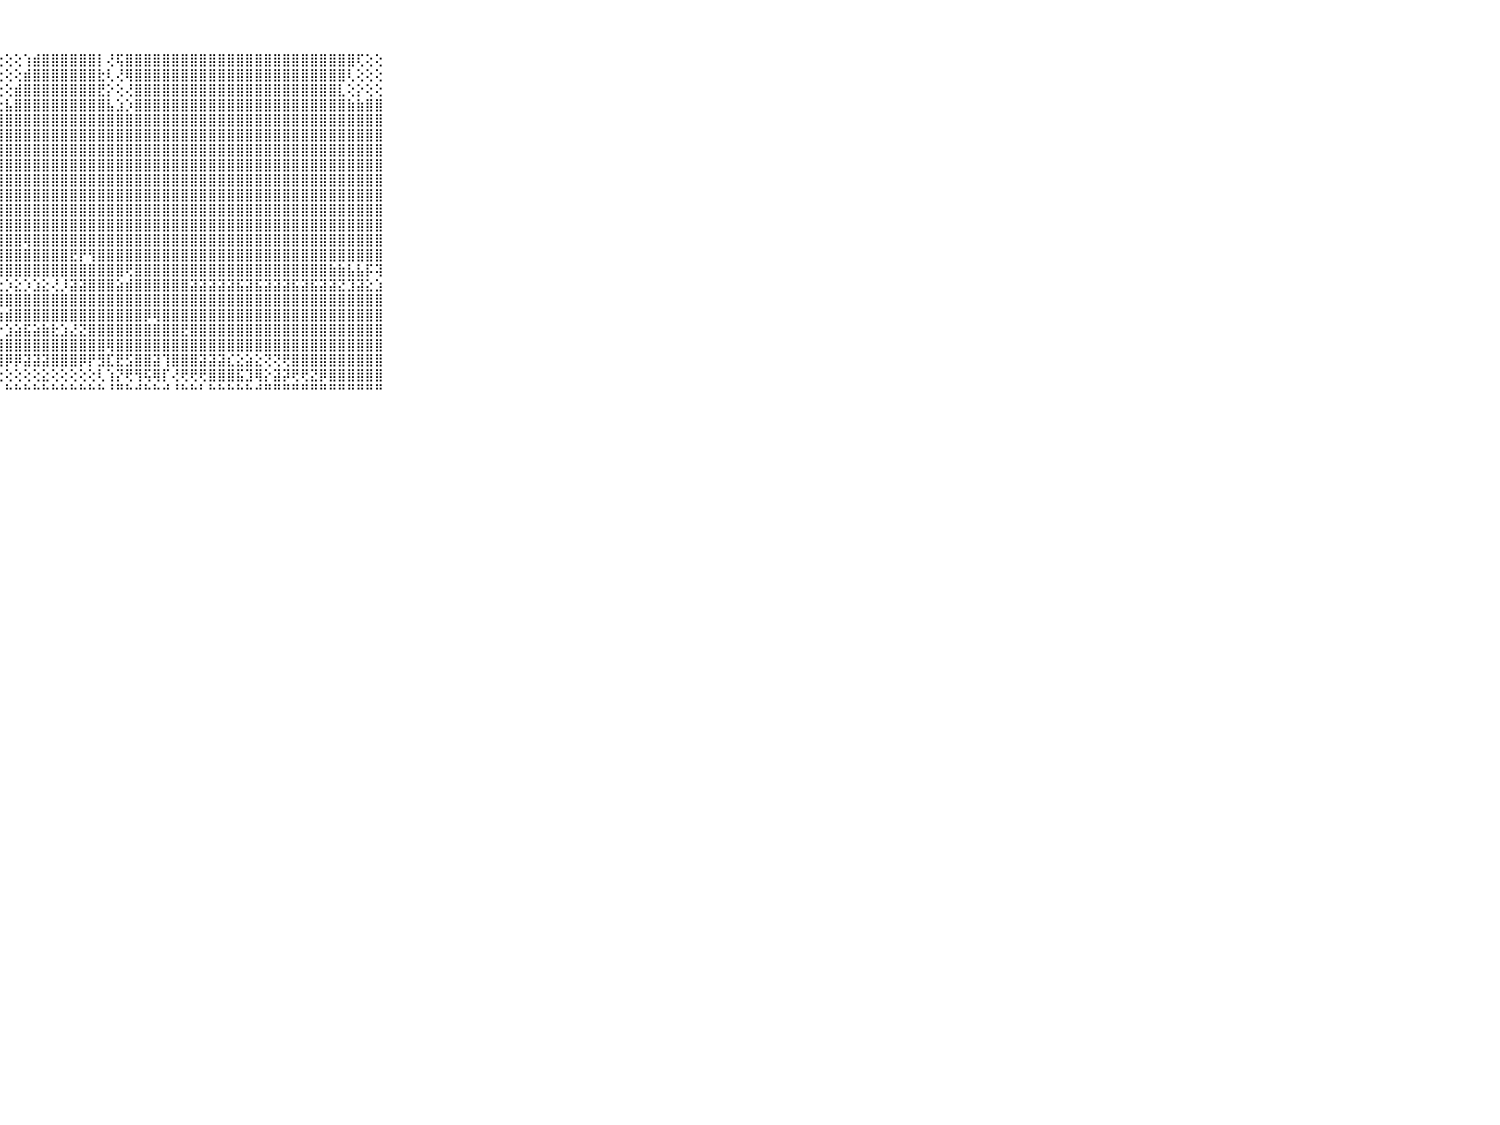

⠀⠀⠀⠀⠀⠀⠀⠀⠀⠀⠀⢸⣿⣿⣿⣿⣿⣿⣿⣿⣿⣿⣿⡿⢇⢕⢕⢕⢕⢕⢱⣾⣿⣿⣿⣿⣿⣿⡇⢜⢯⣿⣿⣿⣿⣿⣿⣿⣿⣿⣿⣿⣿⣿⣿⣿⣿⣿⣿⣿⣿⣿⣿⣿⣿⣿⢏⢕⢕⠀⠀⠀⠀⠀⠀⠀⠀⠀⠀⠀⠀
⠀⠀⠀⠀⠀⠀⠀⠀⠀⠀⠀⢸⣿⣿⣿⣿⣿⣿⣿⣿⣿⣿⣿⢕⢕⢕⢕⢕⢕⢕⣾⣿⣿⣿⣿⣿⣿⣿⣗⢇⢜⢿⣿⣿⣿⣿⣿⣿⣿⣿⣿⣿⣿⣿⣿⣿⣿⣿⣿⣿⣿⣿⣿⣿⣿⢇⢕⢕⢕⠀⠀⠀⠀⠀⠀⠀⠀⠀⠀⠀⠀
⠀⠀⠀⠀⠀⠀⠀⠀⠀⠀⠀⢸⣿⣿⣿⣿⣿⣿⣿⣿⣿⣿⡧⢕⢕⢕⢕⢕⢕⣾⣿⣿⣿⣿⣿⣿⣿⣿⣟⡕⢕⢜⣿⣿⣿⣿⣿⣿⣿⣿⣿⣿⣿⣿⣿⣿⣿⣿⣿⣿⣿⣿⣿⣿⣇⢕⡕⢕⢕⠀⠀⠀⠀⠀⠀⠀⠀⠀⠀⠀⠀
⠀⠀⠀⠀⠀⠀⠀⠀⠀⠀⠀⢸⣿⣿⣿⣿⣿⣿⣿⣿⣿⣿⣿⣾⣵⣷⣵⣕⣧⣿⣿⣿⣿⣿⣿⣿⣿⣿⣿⣧⣱⡱⣿⣿⣿⣿⣿⣿⣿⣿⣿⣿⣿⣿⣿⣿⣿⣿⣿⣿⣿⣿⣿⣿⣿⣷⣷⣿⣿⠀⠀⠀⠀⠀⠀⠀⠀⠀⠀⠀⠀
⠀⠀⠀⠀⠀⠀⠀⠀⠀⠀⠀⢸⣿⣿⣿⣿⣿⣿⣿⣿⣿⣿⣿⣿⣿⣿⣿⣿⣿⣿⣿⣿⣿⣿⣿⣿⣿⣿⣿⣿⣿⣿⣿⣿⣿⣿⣿⣿⣿⣿⣿⣿⣿⣿⣿⣿⣿⣿⣿⣿⣿⣿⣿⣿⣿⣿⣿⣿⣿⠀⠀⠀⠀⠀⠀⠀⠀⠀⠀⠀⠀
⠀⠀⠀⠀⠀⠀⠀⠀⠀⠀⠀⢸⣿⣿⣿⣿⣿⣿⣿⣿⣿⣿⣿⣿⣿⣿⣿⣿⣿⣿⣿⣿⣿⣿⣿⣿⣿⣿⣿⣿⣿⣿⣿⣿⣿⣿⣿⣿⣿⣿⣿⣿⣿⣿⣿⣿⣿⣿⣿⣿⣿⣿⣿⣿⣿⣿⣿⣿⣿⠀⠀⠀⠀⠀⠀⠀⠀⠀⠀⠀⠀
⠀⠀⠀⠀⠀⠀⠀⠀⠀⠀⠀⢸⣿⣿⣿⣿⣿⣿⣿⣿⣿⣿⣿⣿⣿⣿⣿⣿⣿⣿⣿⣿⣿⣿⣿⣿⣿⣿⣿⣿⣿⣿⣿⣿⣿⣿⣿⣿⣿⣿⣿⣿⣿⣿⣿⣿⣿⣿⣿⣿⣿⣿⣿⣿⣿⣿⣿⣿⣿⠀⠀⠀⠀⠀⠀⠀⠀⠀⠀⠀⠀
⠀⠀⠀⠀⠀⠀⠀⠀⠀⠀⠀⢸⣿⣿⣿⣿⣿⣿⣿⣿⣿⣿⣿⣿⣿⣿⣿⣿⣿⣿⣿⣿⣿⣿⣿⣿⣿⣿⣿⣿⣿⣿⣿⣿⣿⣿⣿⣿⣿⣿⣿⣿⣿⣿⣿⣿⣿⣿⣿⣿⣿⣿⣿⣿⣿⣿⣿⣿⣿⠀⠀⠀⠀⠀⠀⠀⠀⠀⠀⠀⠀
⠀⠀⠀⠀⠀⠀⠀⠀⠀⠀⠀⢈⣽⣿⣿⣿⣿⣿⣿⣿⣿⣿⣿⣿⣿⣿⣿⣿⣿⣿⣿⣿⣿⣿⣿⣿⣿⣿⣿⣿⣿⣿⣿⣿⣿⣿⣿⣿⣿⣿⣿⣿⣿⣿⣿⣿⣿⣿⣿⣿⣿⣿⣿⣿⣿⣿⣿⣿⣿⠀⠀⠀⠀⠀⠀⠀⠀⠀⠀⠀⠀
⠀⠀⠀⠀⠀⠀⠀⠀⠀⠀⠀⢸⣿⣿⣿⣿⣿⣿⣿⣿⣿⣿⣿⣿⣿⣿⣿⣿⣿⣿⣿⣿⣿⣿⣿⣿⣿⣿⣿⣿⣿⣿⣿⣿⣿⣿⣿⣿⣿⣿⣿⣿⣿⣿⣿⣿⣿⣿⣿⣿⣿⣿⣿⣿⣿⣿⣿⣿⣿⠀⠀⠀⠀⠀⠀⠀⠀⠀⠀⠀⠀
⠀⠀⠀⠀⠀⠀⠀⠀⠀⠀⠀⢸⣿⣿⣿⣿⣿⣿⣿⣿⣿⣿⣿⣿⣿⣿⣿⣿⣿⣿⣿⣿⣿⣿⣿⣿⣿⣿⣿⣿⣿⣿⣿⣿⣿⣿⣿⣿⣿⣿⣿⣿⣿⣿⣿⣿⣿⣿⣿⣿⣿⣿⣿⣿⣿⣿⣿⣿⣿⠀⠀⠀⠀⠀⠀⠀⠀⠀⠀⠀⠀
⠀⠀⠀⠀⠀⠀⠀⠀⠀⠀⠀⢸⣿⣿⣿⣿⣿⣿⣿⣿⣿⣿⣿⣿⣿⣿⣿⣿⣿⣿⣿⣿⣿⣿⣿⣿⣿⣿⣿⣿⣿⣿⣿⣿⣿⣿⣿⣿⣿⣿⣿⣿⣿⣿⣿⣿⣿⣿⣿⣿⣿⣿⣿⣿⣿⣿⣿⣿⣿⠀⠀⠀⠀⠀⠀⠀⠀⠀⠀⠀⠀
⠀⠀⠀⠀⠀⠀⠀⠀⠀⠀⠀⢸⣿⣿⣿⣿⣿⣿⣿⣿⣿⣿⣿⣿⣿⣿⣿⣿⣿⣿⢿⣿⣿⣿⣿⣿⣿⣿⣿⣿⣿⣿⣿⣿⣿⣿⣿⣿⣿⣿⣿⣿⣿⣿⣿⣿⣿⣿⣿⣿⣿⣿⣿⣿⣿⣿⣿⣿⣿⠀⠀⠀⠀⠀⠀⠀⠀⠀⠀⠀⠀
⠀⠀⠀⠀⠀⠀⠀⠀⠀⠀⠀⠸⢿⢿⢿⢿⢿⢿⢿⢿⣿⡿⣿⣿⣿⣿⣿⣿⣿⣿⣿⣿⣿⣿⣿⣟⡟⢻⣿⣿⣿⣿⣿⣿⣿⣿⣿⣿⣿⣿⣿⣿⣿⣿⣿⣿⣿⣿⣿⣿⣿⣿⣿⣿⣿⣿⣿⣿⣿⠀⠀⠀⠀⠀⠀⠀⠀⠀⠀⠀⠀
⠀⠀⠀⠀⠀⠀⠀⠀⠀⠀⠀⠀⣱⣵⡧⢕⢕⢕⣷⢏⢝⢜⢷⣿⣿⣿⣿⣿⣿⣿⣿⣿⣿⣿⣿⣿⣿⣿⣿⣿⣿⢟⣿⣿⣿⣿⣿⣿⣿⣿⣿⣿⣿⣿⣿⣿⣿⣿⣿⣿⣿⣿⣿⣷⣷⣧⣧⡯⢽⠀⠀⠀⠀⠀⠀⠀⠀⠀⠀⠀⠀
⠀⠀⠀⠀⠀⠀⠀⠀⠀⠀⠀⢀⢔⢕⢕⡕⢕⣕⣕⣱⣕⣵⣵⣵⣕⣔⣕⣕⡱⣕⡱⣱⣕⢜⡸⣽⣽⣿⣿⣿⣵⣾⣿⣿⣿⣿⣿⣿⣽⣽⣽⣽⣽⣯⣽⣯⣽⣽⣽⣯⣽⣯⣽⣽⣝⣹⣽⣕⣱⠀⠀⠀⠀⠀⠀⠀⠀⠀⠀⠀⠀
⠀⠀⠀⠀⠀⠀⠀⠀⠀⠀⠀⢕⣻⣿⣷⣷⣿⣿⣿⣿⢿⣿⣿⣿⣿⣿⣿⣿⣿⣿⣿⣿⣿⣿⣿⣿⣿⣿⣿⣿⣿⣿⣿⣿⣿⣿⣿⣿⣿⣿⣿⣿⣿⣿⣿⣿⣿⣿⣿⣿⣿⣿⣿⣿⣿⣿⣿⣿⣿⠀⠀⠀⠀⠀⠀⠀⠀⠀⠀⠀⠀
⠀⠀⠀⠀⠀⠀⠀⠀⠀⠀⠀⢸⡿⢿⣿⣯⣿⡿⣿⣿⣿⣿⣿⣷⣿⣾⣿⣷⣾⣿⣿⣿⣿⣿⣿⣿⣿⣿⣿⣿⣿⣿⣿⡿⢿⣿⣿⣿⣿⣿⣿⣿⣿⣿⣿⣿⣿⣿⣿⣿⣿⣿⣿⣿⣿⣿⣿⣿⣿⠀⠀⠀⠀⠀⠀⠀⠀⠀⠀⠀⠀
⠀⠀⠀⠀⠀⠀⠀⠀⠀⠀⠀⢱⣵⣷⣿⣿⣫⣿⣿⣷⣧⣷⣿⢿⡕⢳⢵⡕⣱⣵⣯⣵⣷⣗⣱⣜⣝⣿⣿⣿⣿⣿⣿⣿⣿⣿⣿⣟⣿⣿⣿⣿⣿⣿⣿⣿⣿⣿⣿⣿⣿⣿⣿⣿⣿⣿⣿⣿⣿⠀⠀⠀⠀⠀⠀⠀⠀⠀⠀⠀⠀
⠀⠀⠀⠀⠀⠀⠀⠀⠀⠀⠀⢱⣿⣿⣿⣿⣿⣷⣿⣿⣿⣿⣿⣿⣿⣿⣿⣿⣿⣿⣿⣿⣿⣿⣿⣿⣿⣿⣿⢿⣿⣿⣿⣿⣿⣿⣿⣿⣿⣿⣿⣿⣿⣿⣿⣿⣿⣿⣿⣿⣿⣿⣿⣿⣿⣿⣿⣿⣿⠀⠀⠀⠀⠀⠀⠀⠀⠀⠀⠀⠀
⠀⠀⠀⠀⠀⠀⠀⠀⠀⠀⠀⠜⢿⣿⣾⢿⣿⣿⣿⢿⢿⣧⣯⣷⡿⢗⣽⣿⡿⡿⣽⣽⣽⣿⣿⣿⡿⡟⣻⣏⣟⣫⣿⣿⣽⢹⣿⣿⣿⣽⣽⣽⣎⣕⣵⣕⢝⢝⢟⣿⣿⣿⣿⣿⣿⣿⣿⣿⣿⠀⠀⠀⠀⠀⠀⠀⠀⠀⠀⠀⠀
⠀⠀⠀⠀⠀⠀⠀⠀⠀⠀⠀⢔⢜⢝⢕⢕⢇⢝⢕⢜⢜⢕⢜⢇⢼⢽⡕⢕⢕⢕⢕⢕⣕⢕⢕⢕⢕⢕⢇⢱⡝⢟⢻⢯⢿⡏⢜⢟⢟⢟⣿⣿⣿⣯⣹⢿⡕⣽⡽⢟⢟⣝⡿⣿⣿⣿⣿⣿⣿⠀⠀⠀⠀⠀⠀⠀⠀⠀⠀⠀⠀
⠀⠀⠀⠀⠀⠀⠀⠀⠀⠀⠀⠑⠑⠑⠑⠑⠑⠑⠑⠑⠓⠓⠑⠓⠓⠓⠚⠃⠓⠓⠓⠓⠓⠓⠓⠓⠓⠓⠓⠘⠛⠓⠚⠓⠓⠚⠘⠓⠓⠃⠓⠓⠓⠓⠓⠚⠛⠛⠛⠛⠛⠛⠛⠛⠛⠛⠛⠛⠛⠀⠀⠀⠀⠀⠀⠀⠀⠀⠀⠀⠀